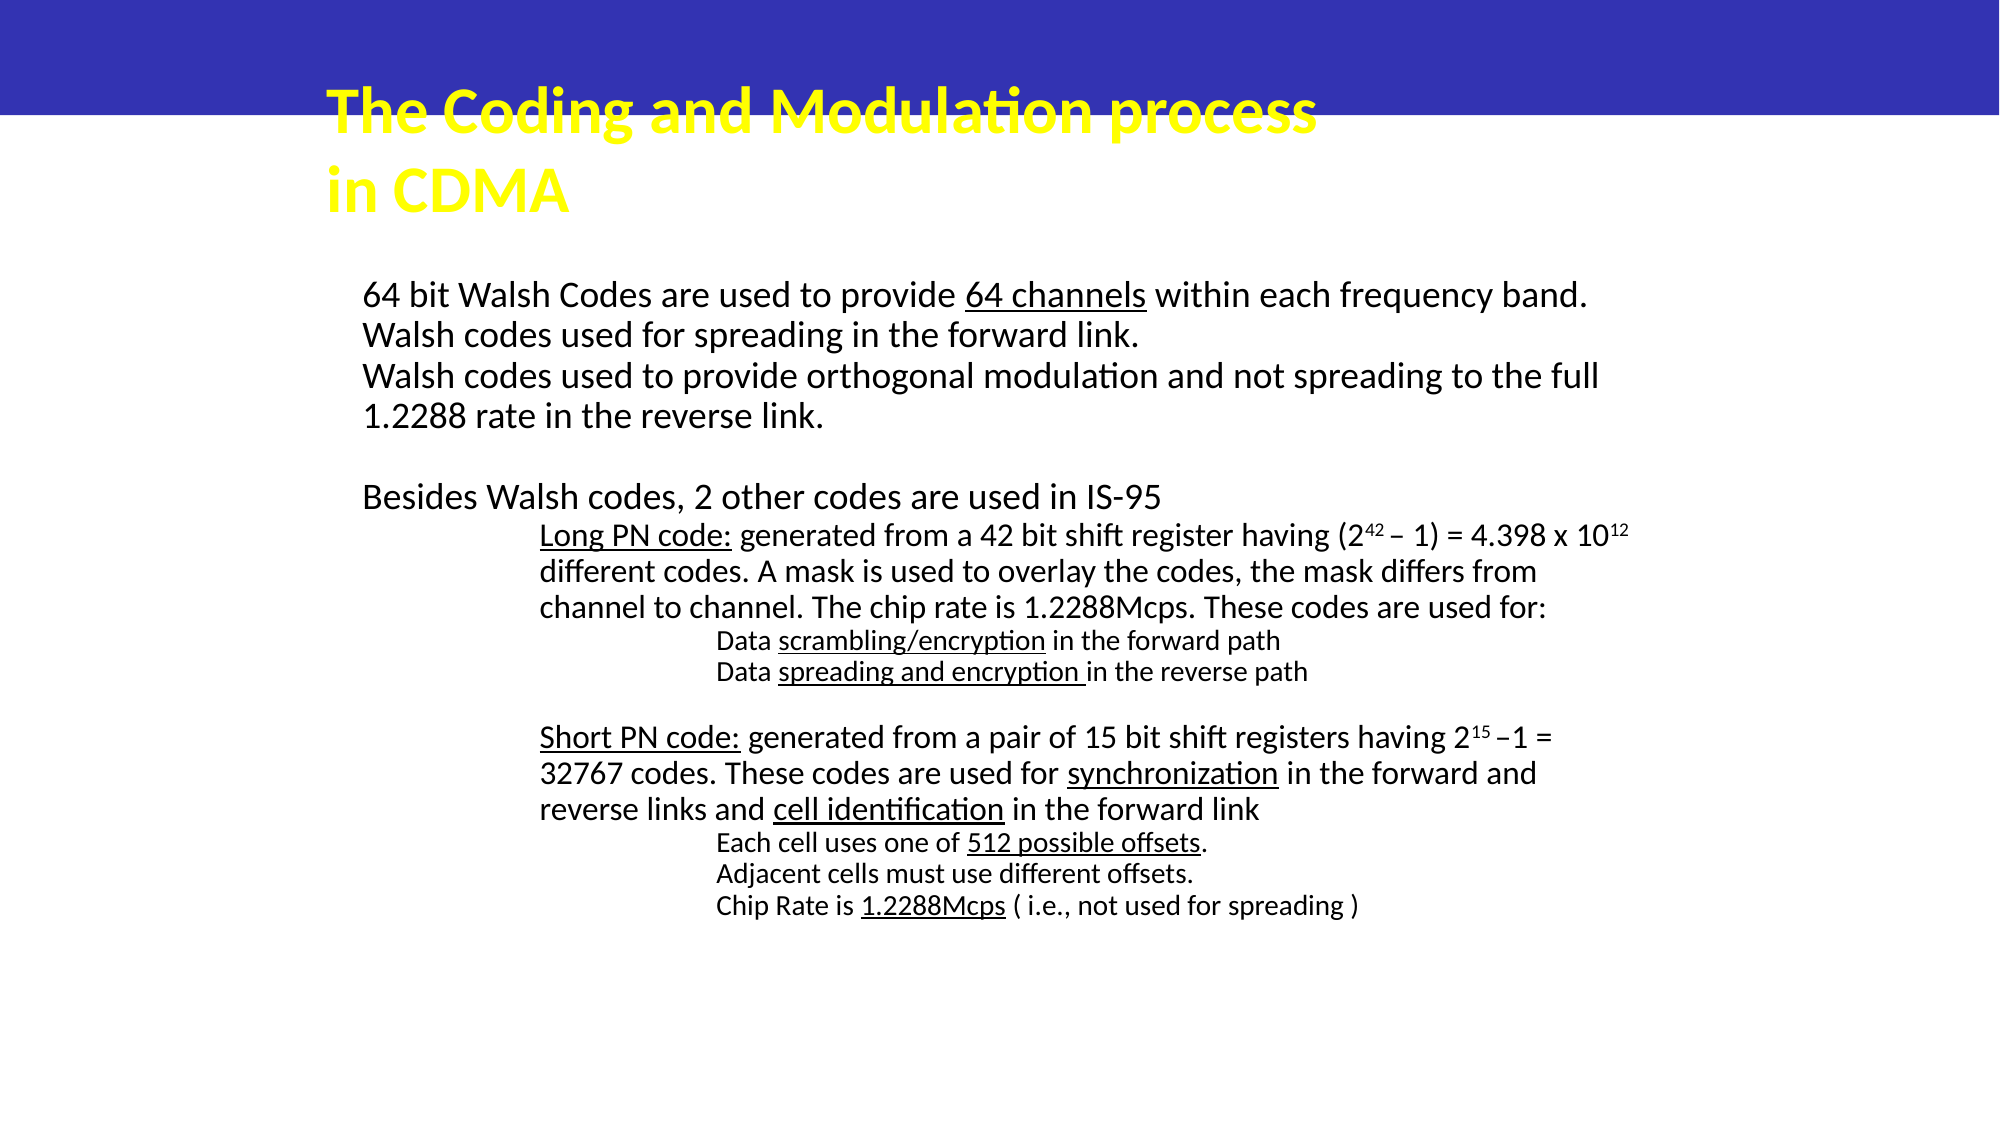

# The Coding and Modulation process in CDMA
64 bit Walsh Codes are used to provide 64 channels within each frequency band.
Walsh codes used for spreading in the forward link.
Walsh codes used to provide orthogonal modulation and not spreading to the full 1.2288 rate in the reverse link.

Besides Walsh codes, 2 other codes are used in IS-95
Long PN code: generated from a 42 bit shift register having (242 – 1) = 4.398 x 1012 different codes. A mask is used to overlay the codes, the mask differs from channel to channel. The chip rate is 1.2288Mcps. These codes are used for:
Data scrambling/encryption in the forward path
Data spreading and encryption in the reverse path

Short PN code: generated from a pair of 15 bit shift registers having 215 –1 = 32767 codes. These codes are used for synchronization in the forward and reverse links and cell identification in the forward link
Each cell uses one of 512 possible offsets.
Adjacent cells must use different offsets.
Chip Rate is 1.2288Mcps ( i.e., not used for spreading )